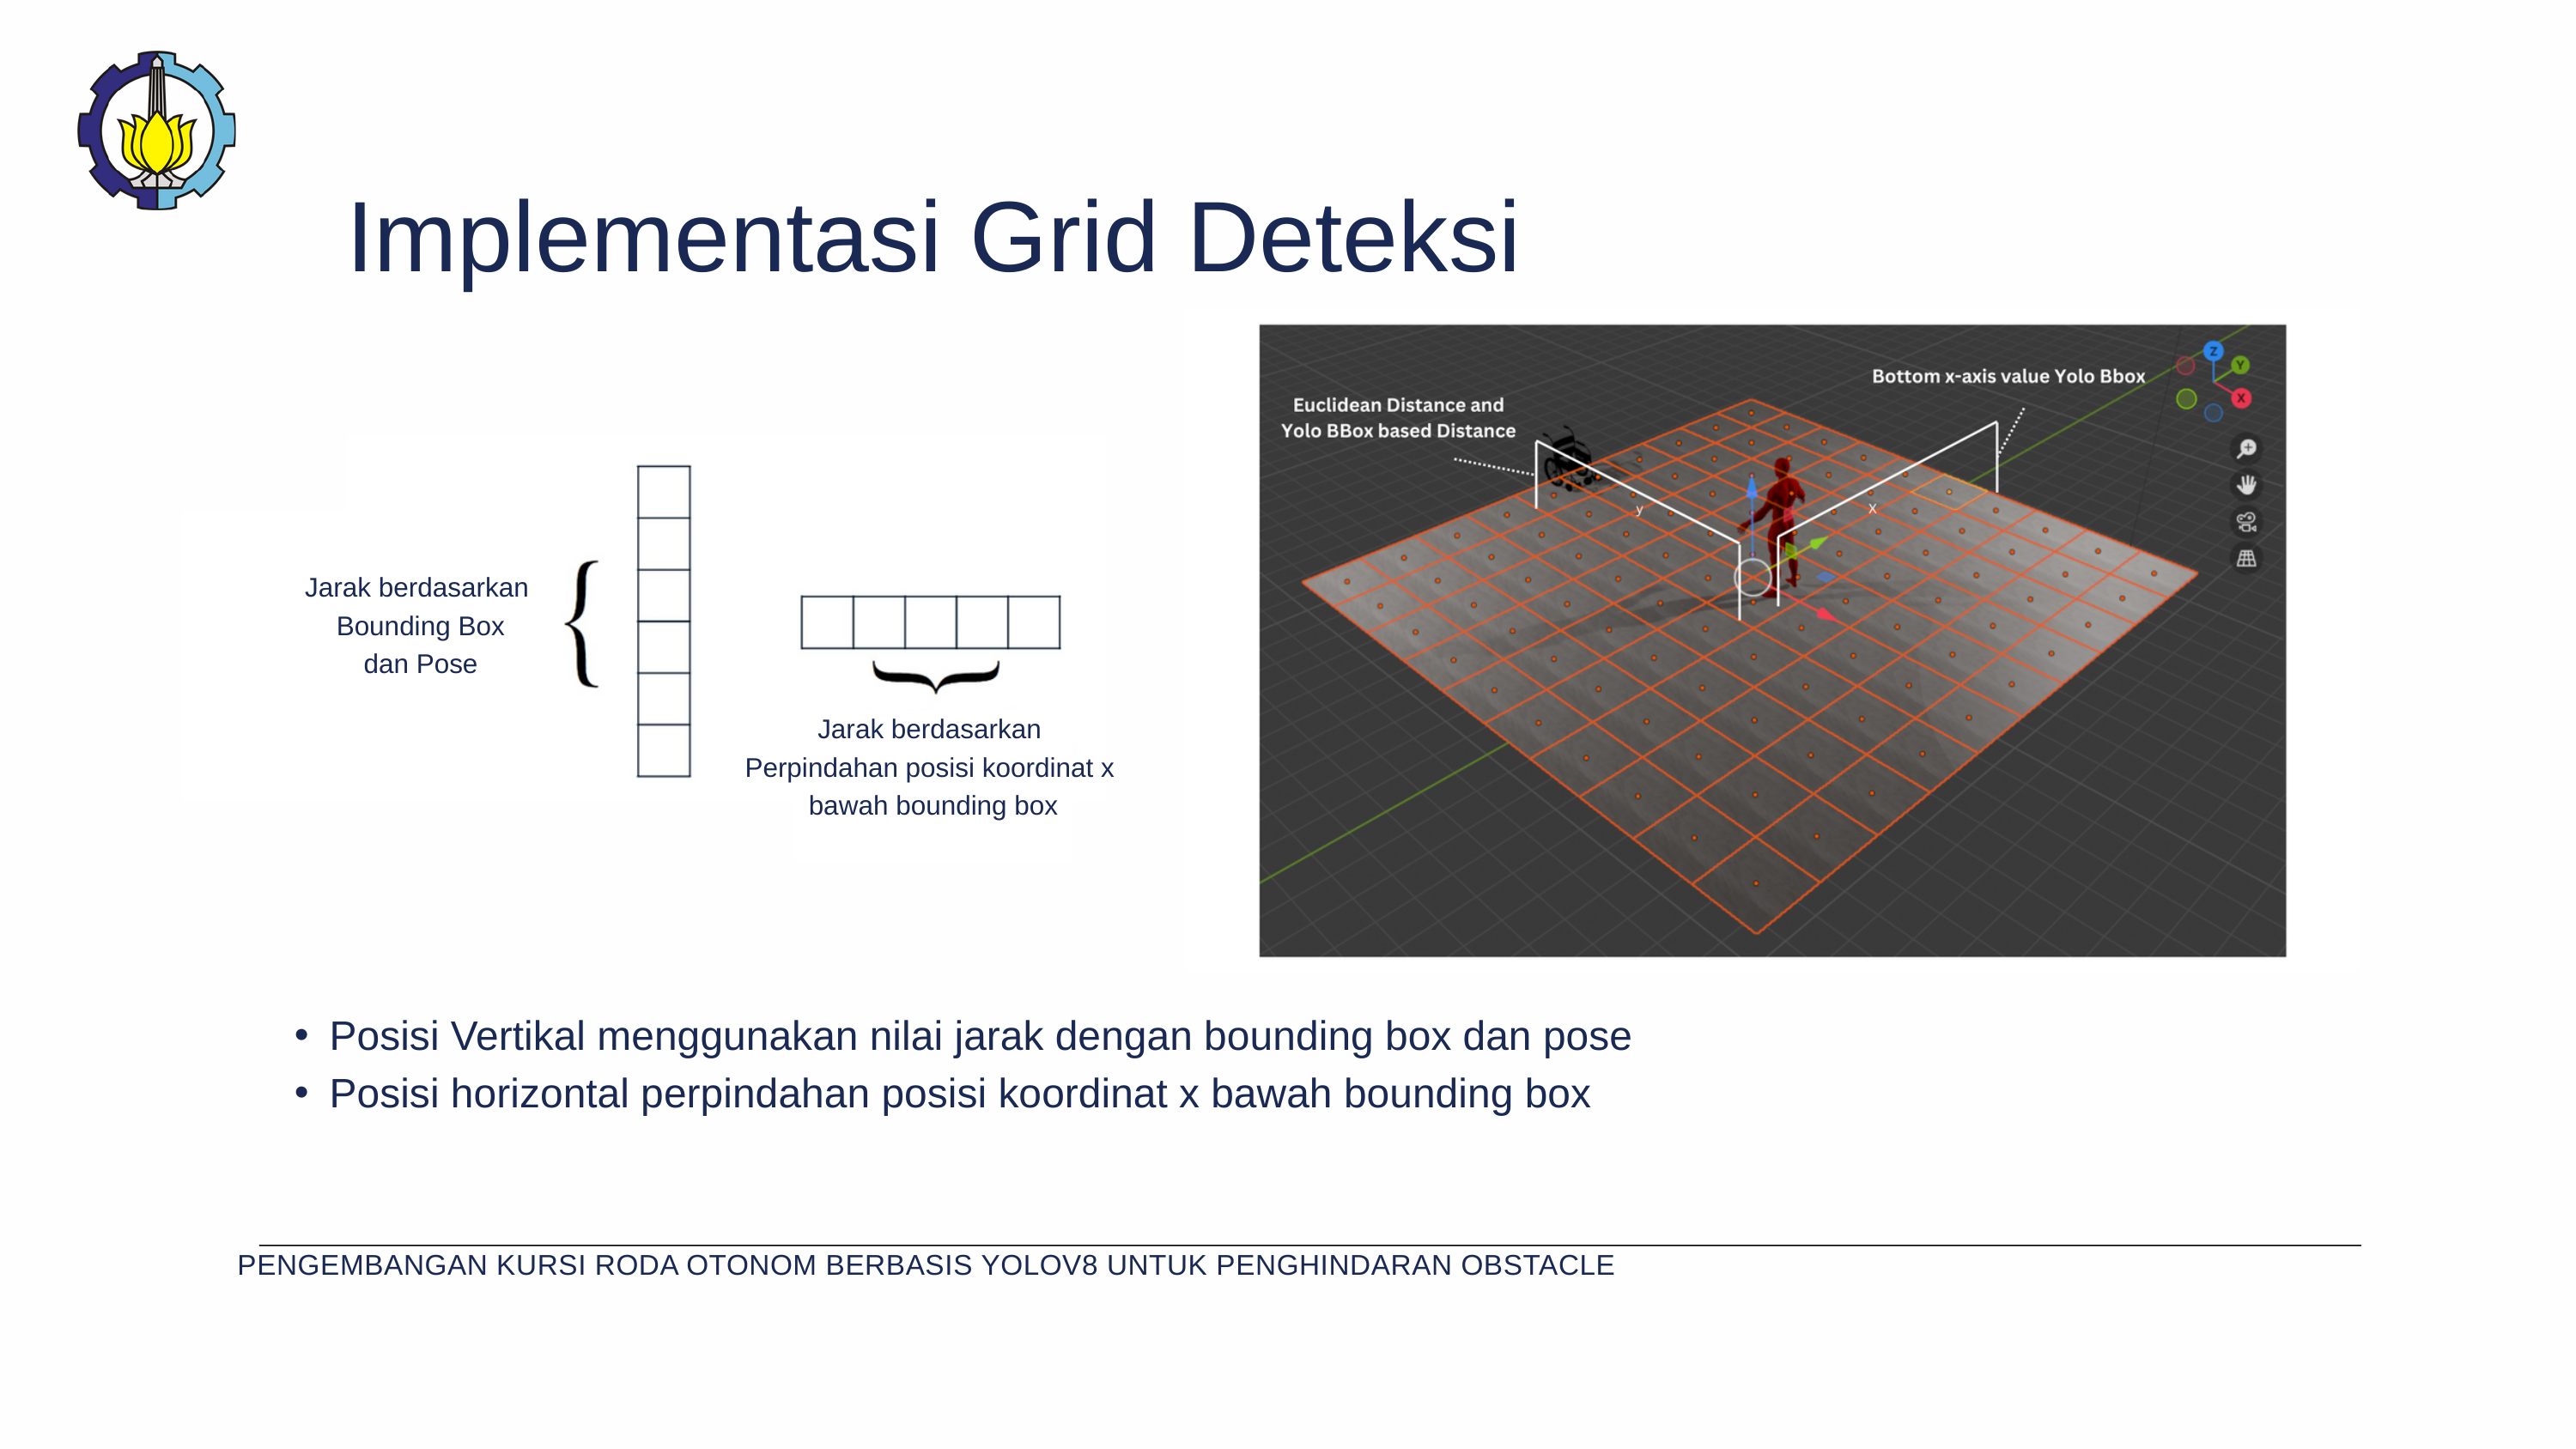

Implementasi Grid Deteksi

Jarak berdasarkan
Bounding Box
dan Pose
Jarak berdasarkan
Perpindahan posisi koordinat x
bawah bounding box

Posisi Vertikal menggunakan nilai jarak dengan bounding box dan pose
Posisi horizontal perpindahan posisi koordinat x bawah bounding box

PENGEMBANGAN KURSI RODA OTONOM BERBASIS YOLOV8 UNTUK PENGHINDARAN OBSTACLE